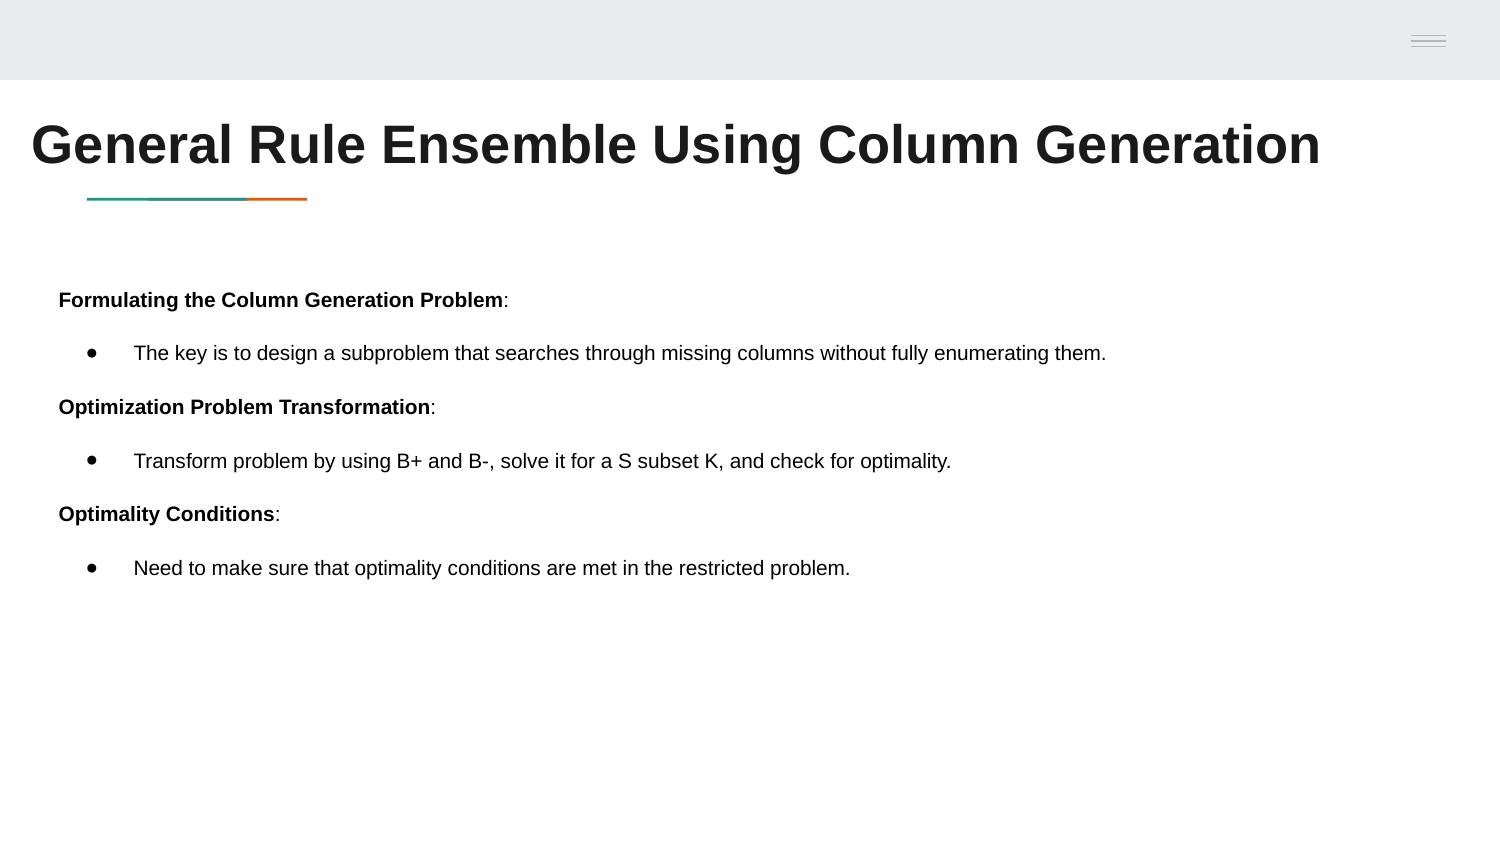

# General Rule Ensemble Using Column Generation

Formulating the Column Generation Problem:
The key is to design a subproblem that searches through missing columns without fully enumerating them.
Optimization Problem Transformation:
Transform problem by using B+ and B-, solve it for a S subset K, and check for optimality.
Optimality Conditions:
Need to make sure that optimality conditions are met in the restricted problem.